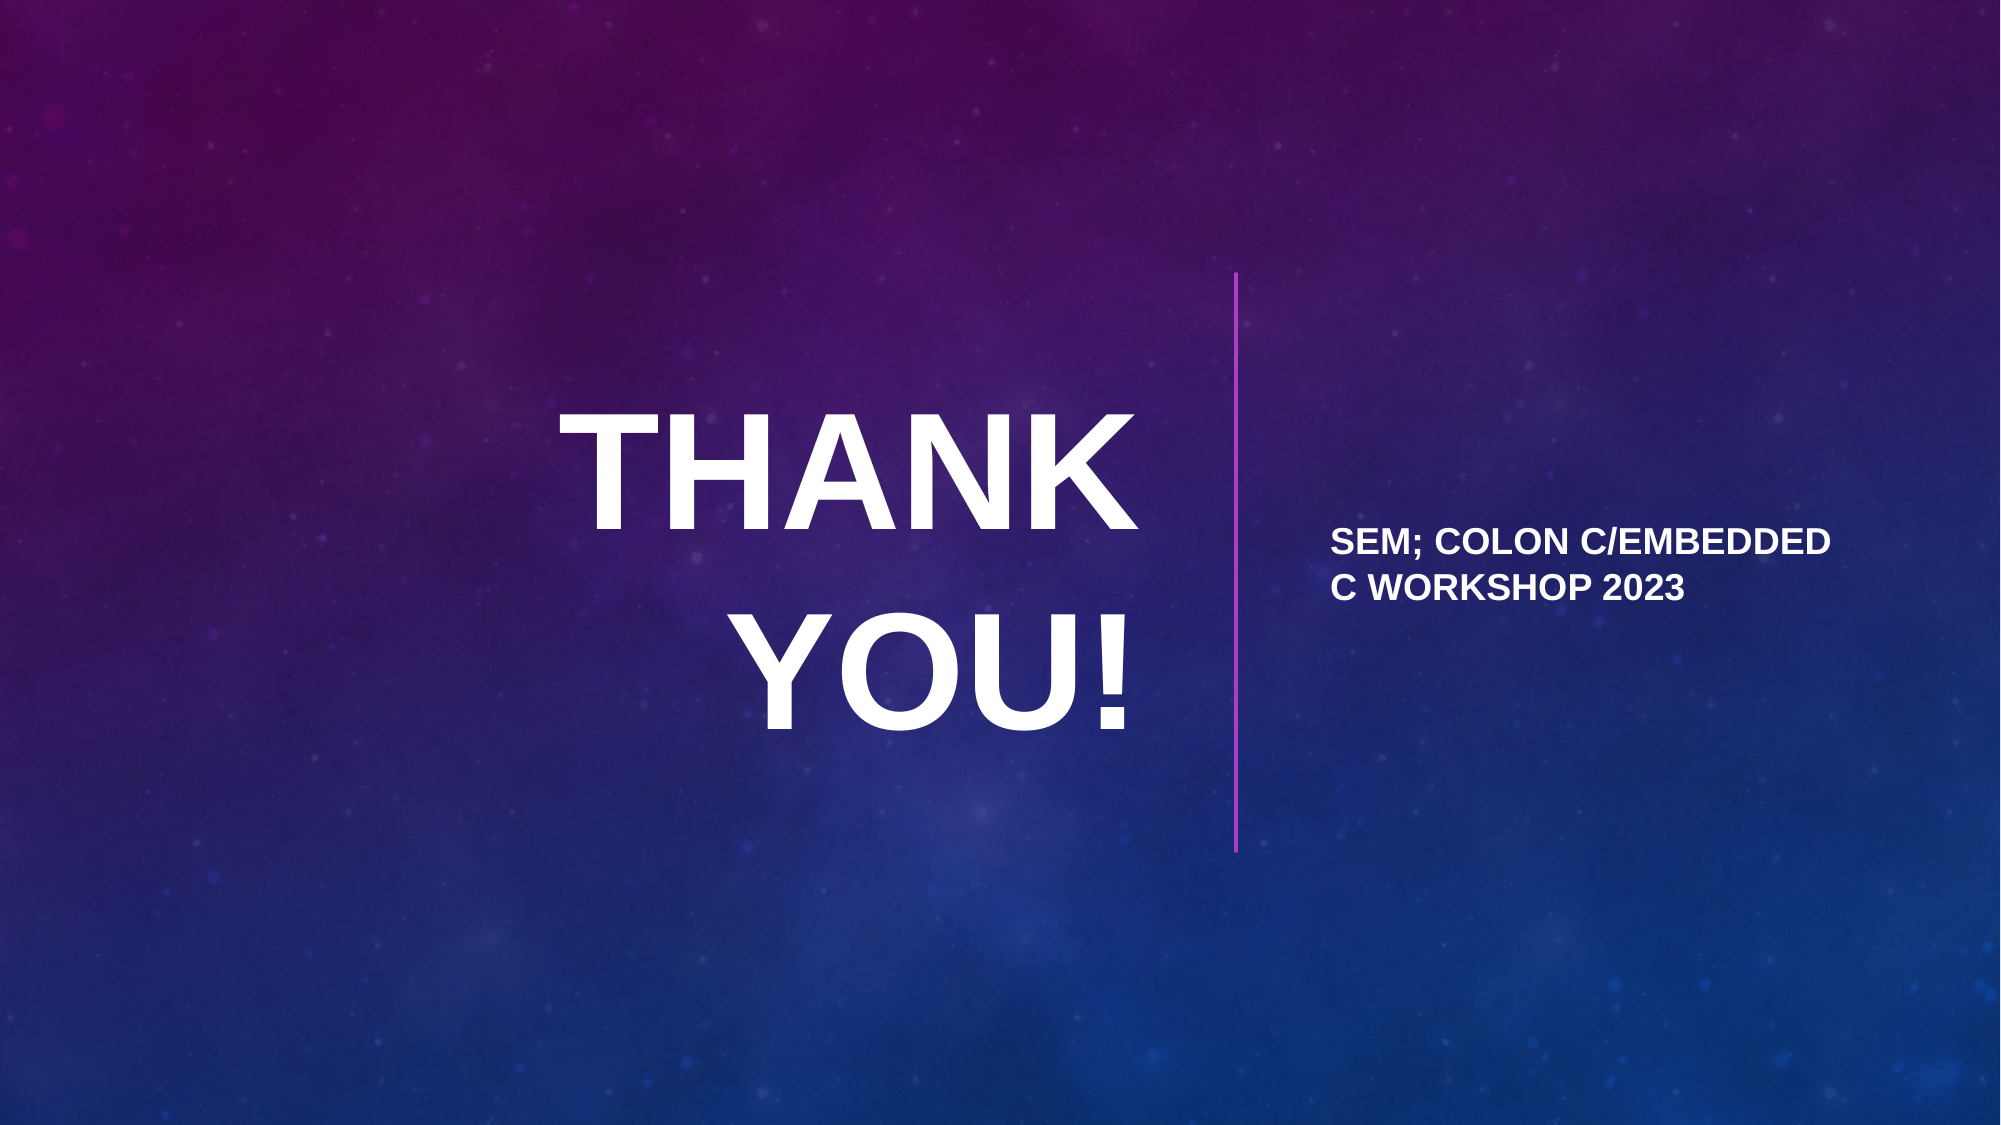

# Thank you!
Sem; Colon c/embedded c workshop 2023